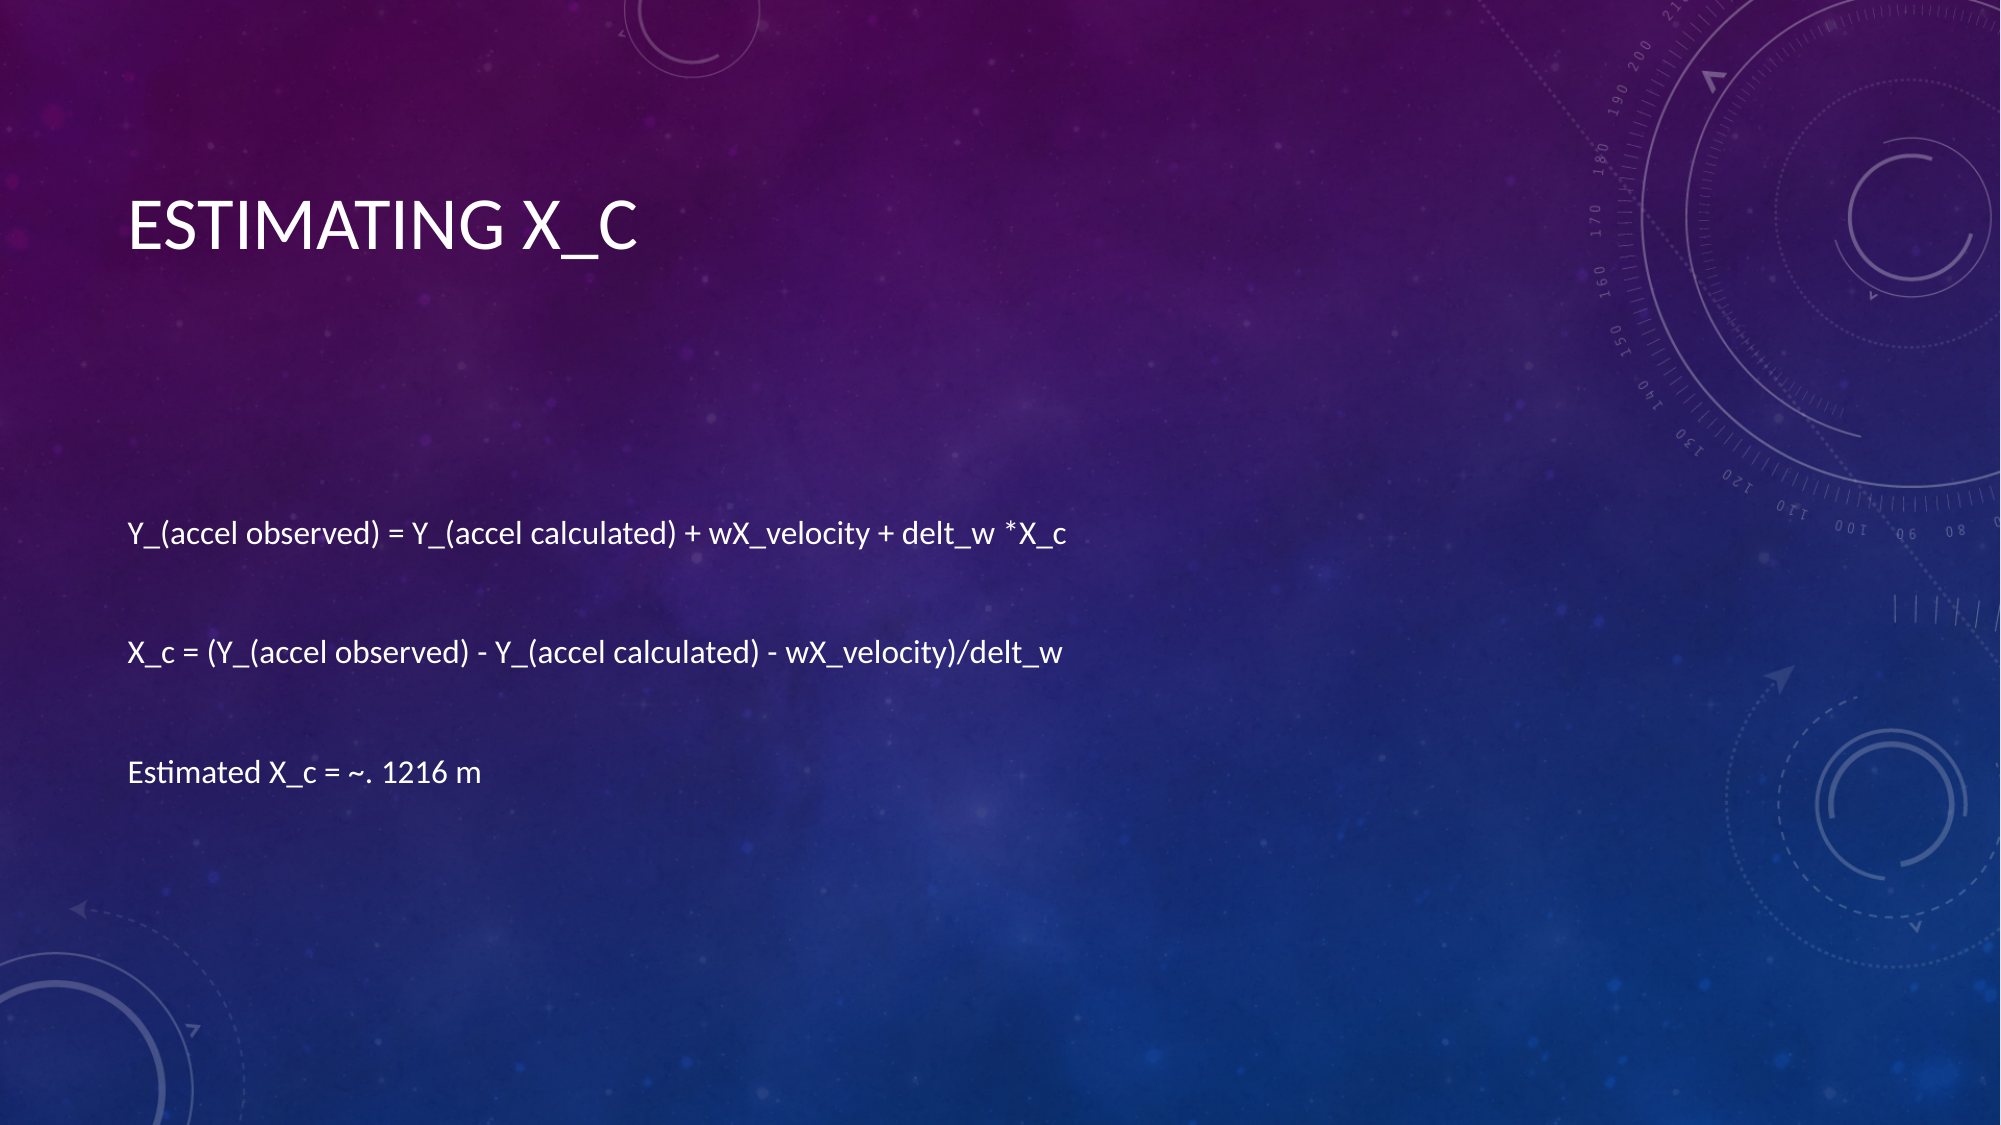

# Estimating X_c
Y_(accel observed) = Y_(accel calculated) + wX_velocity + delt_w *X_c

X_c = (Y_(accel observed) - Y_(accel calculated) - wX_velocity)/delt_w

Estimated X_c = ~. 1216 m